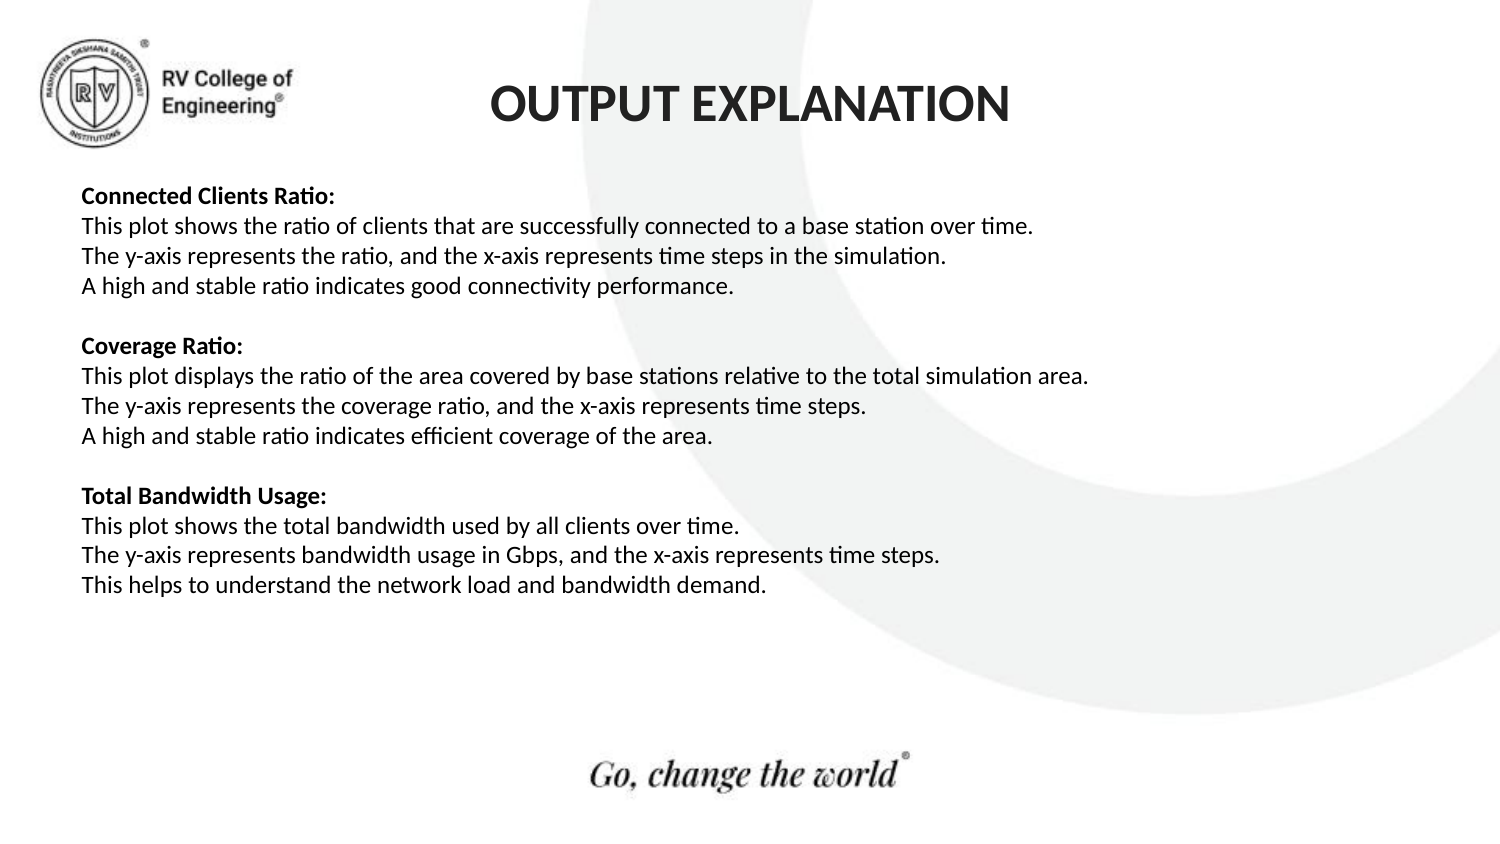

# OUTPUT EXPLANATION
Connected Clients Ratio:
This plot shows the ratio of clients that are successfully connected to a base station over time.
The y-axis represents the ratio, and the x-axis represents time steps in the simulation.
A high and stable ratio indicates good connectivity performance.

Coverage Ratio:
This plot displays the ratio of the area covered by base stations relative to the total simulation area.
The y-axis represents the coverage ratio, and the x-axis represents time steps.
A high and stable ratio indicates efficient coverage of the area.

Total Bandwidth Usage:
This plot shows the total bandwidth used by all clients over time.
The y-axis represents bandwidth usage in Gbps, and the x-axis represents time steps.
This helps to understand the network load and bandwidth demand.